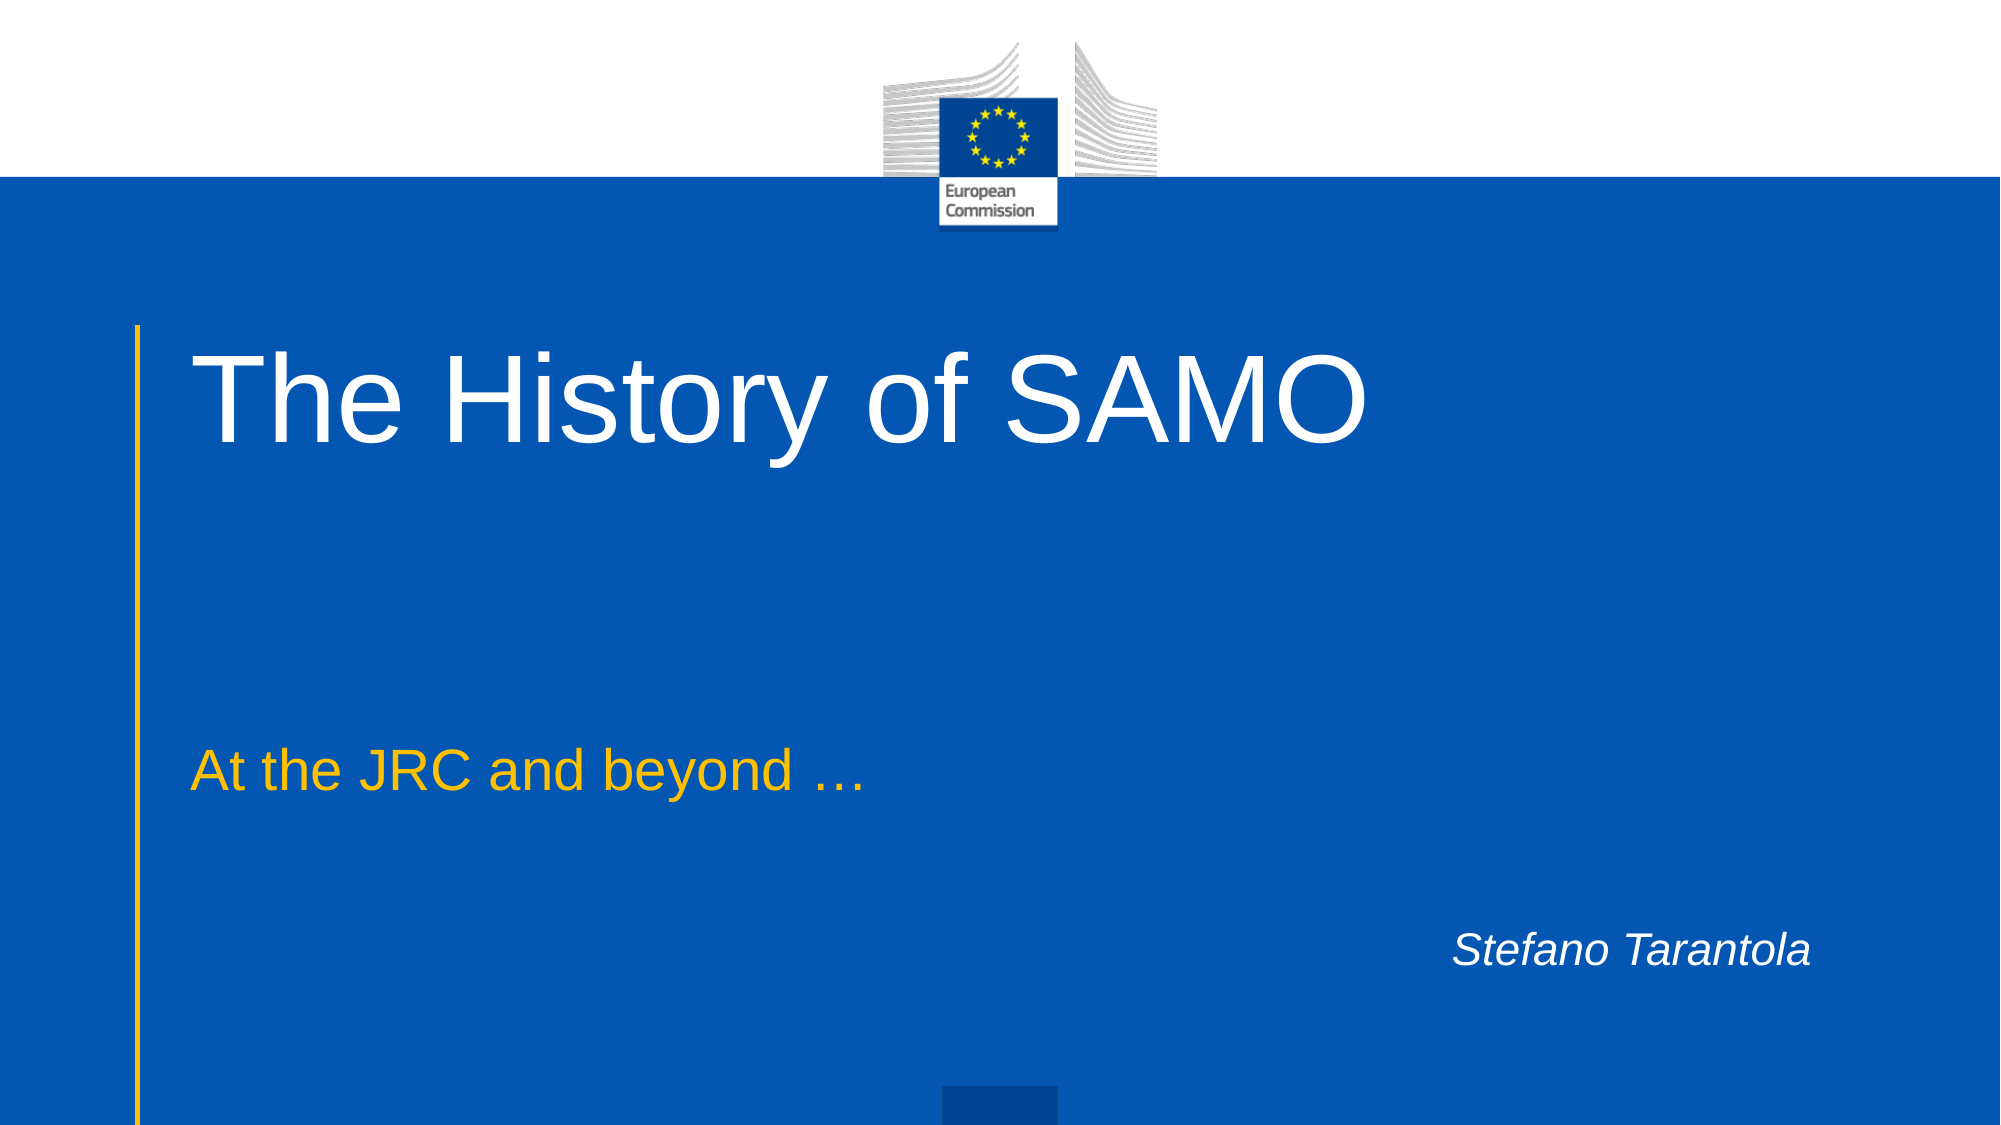

# The History of SAMO
At the JRC and beyond …
Stefano Tarantola